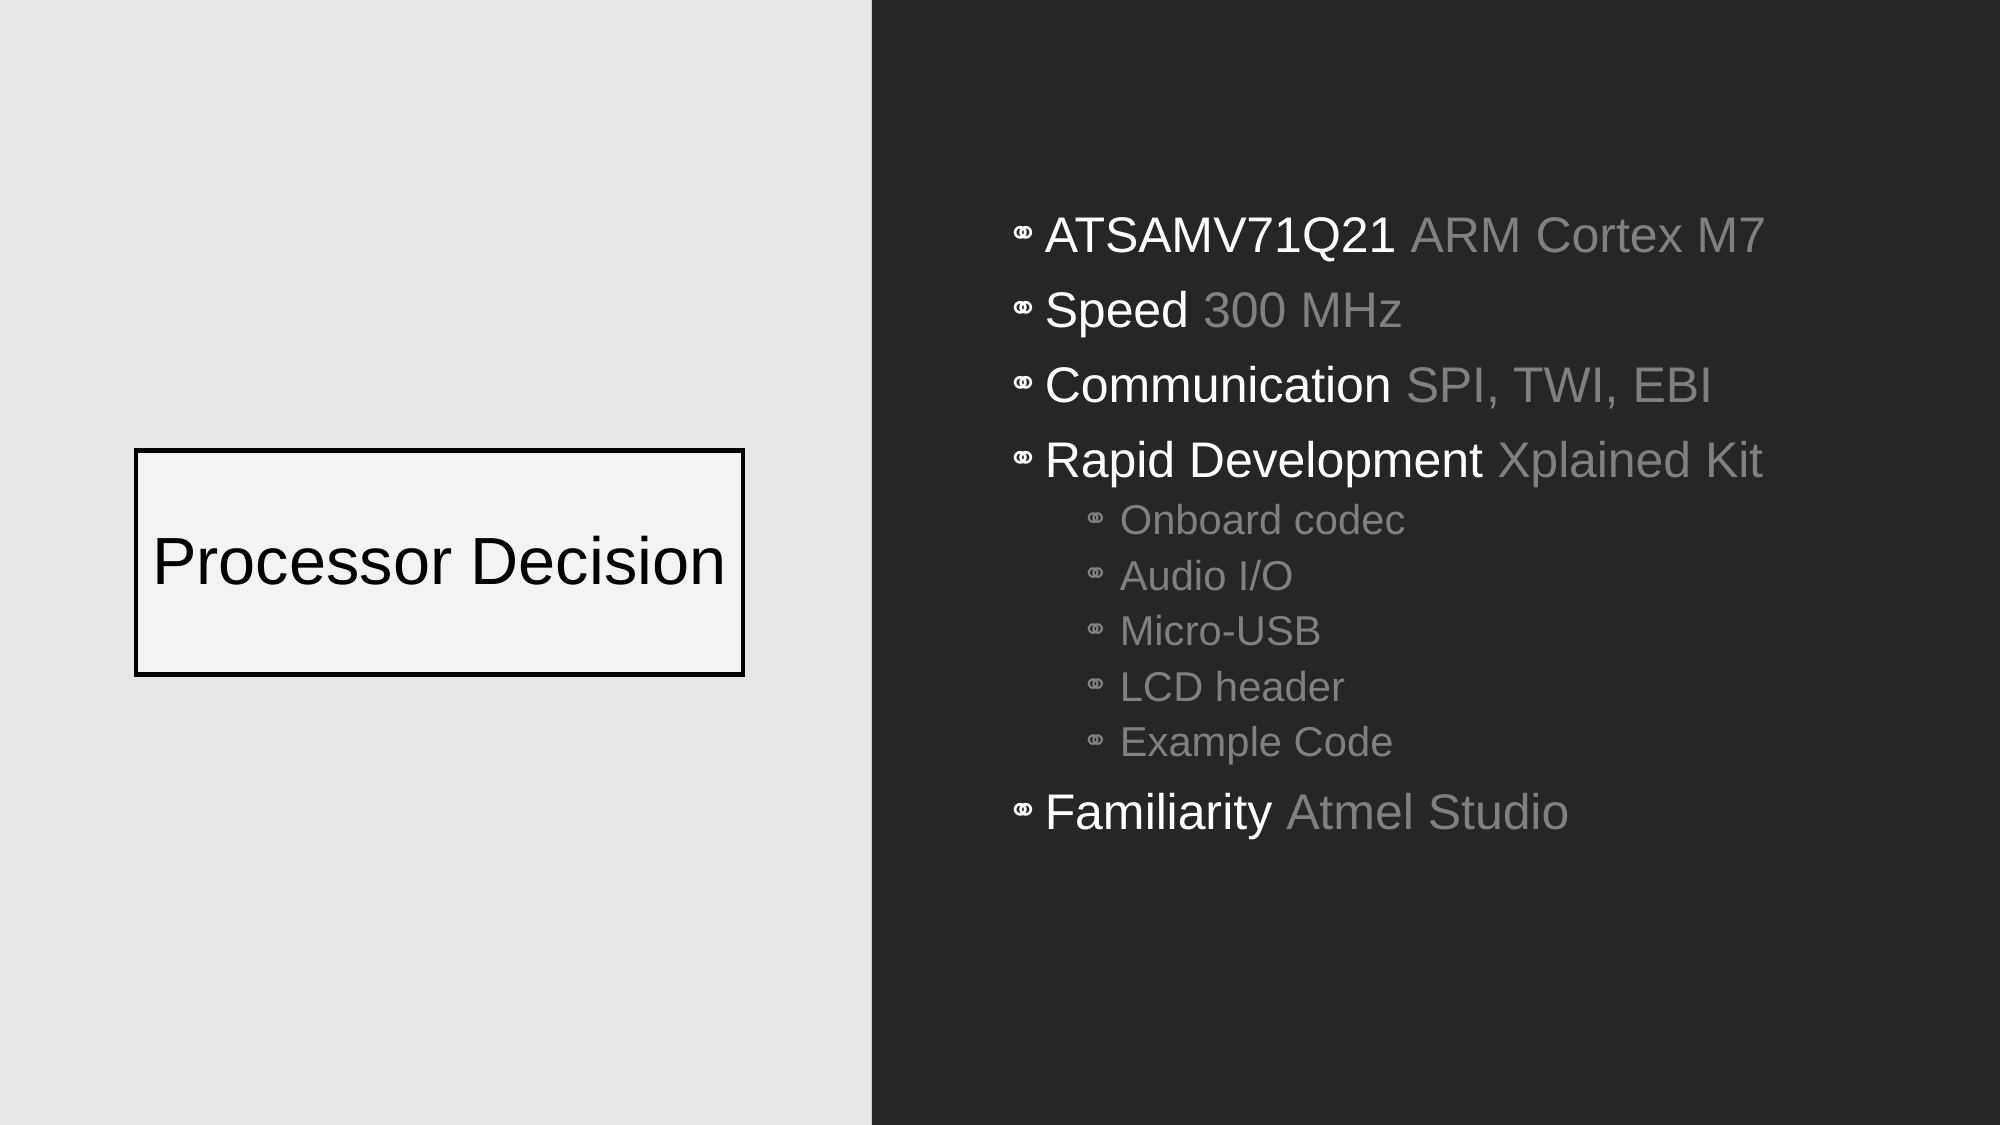

ATSAMV71Q21 ARM Cortex M7
Speed 300 MHz
Communication SPI, TWI, EBI
Rapid Development Xplained Kit
Onboard codec
Audio I/O
Micro-USB
LCD header
Example Code
Familiarity Atmel Studio

# Processor Decision